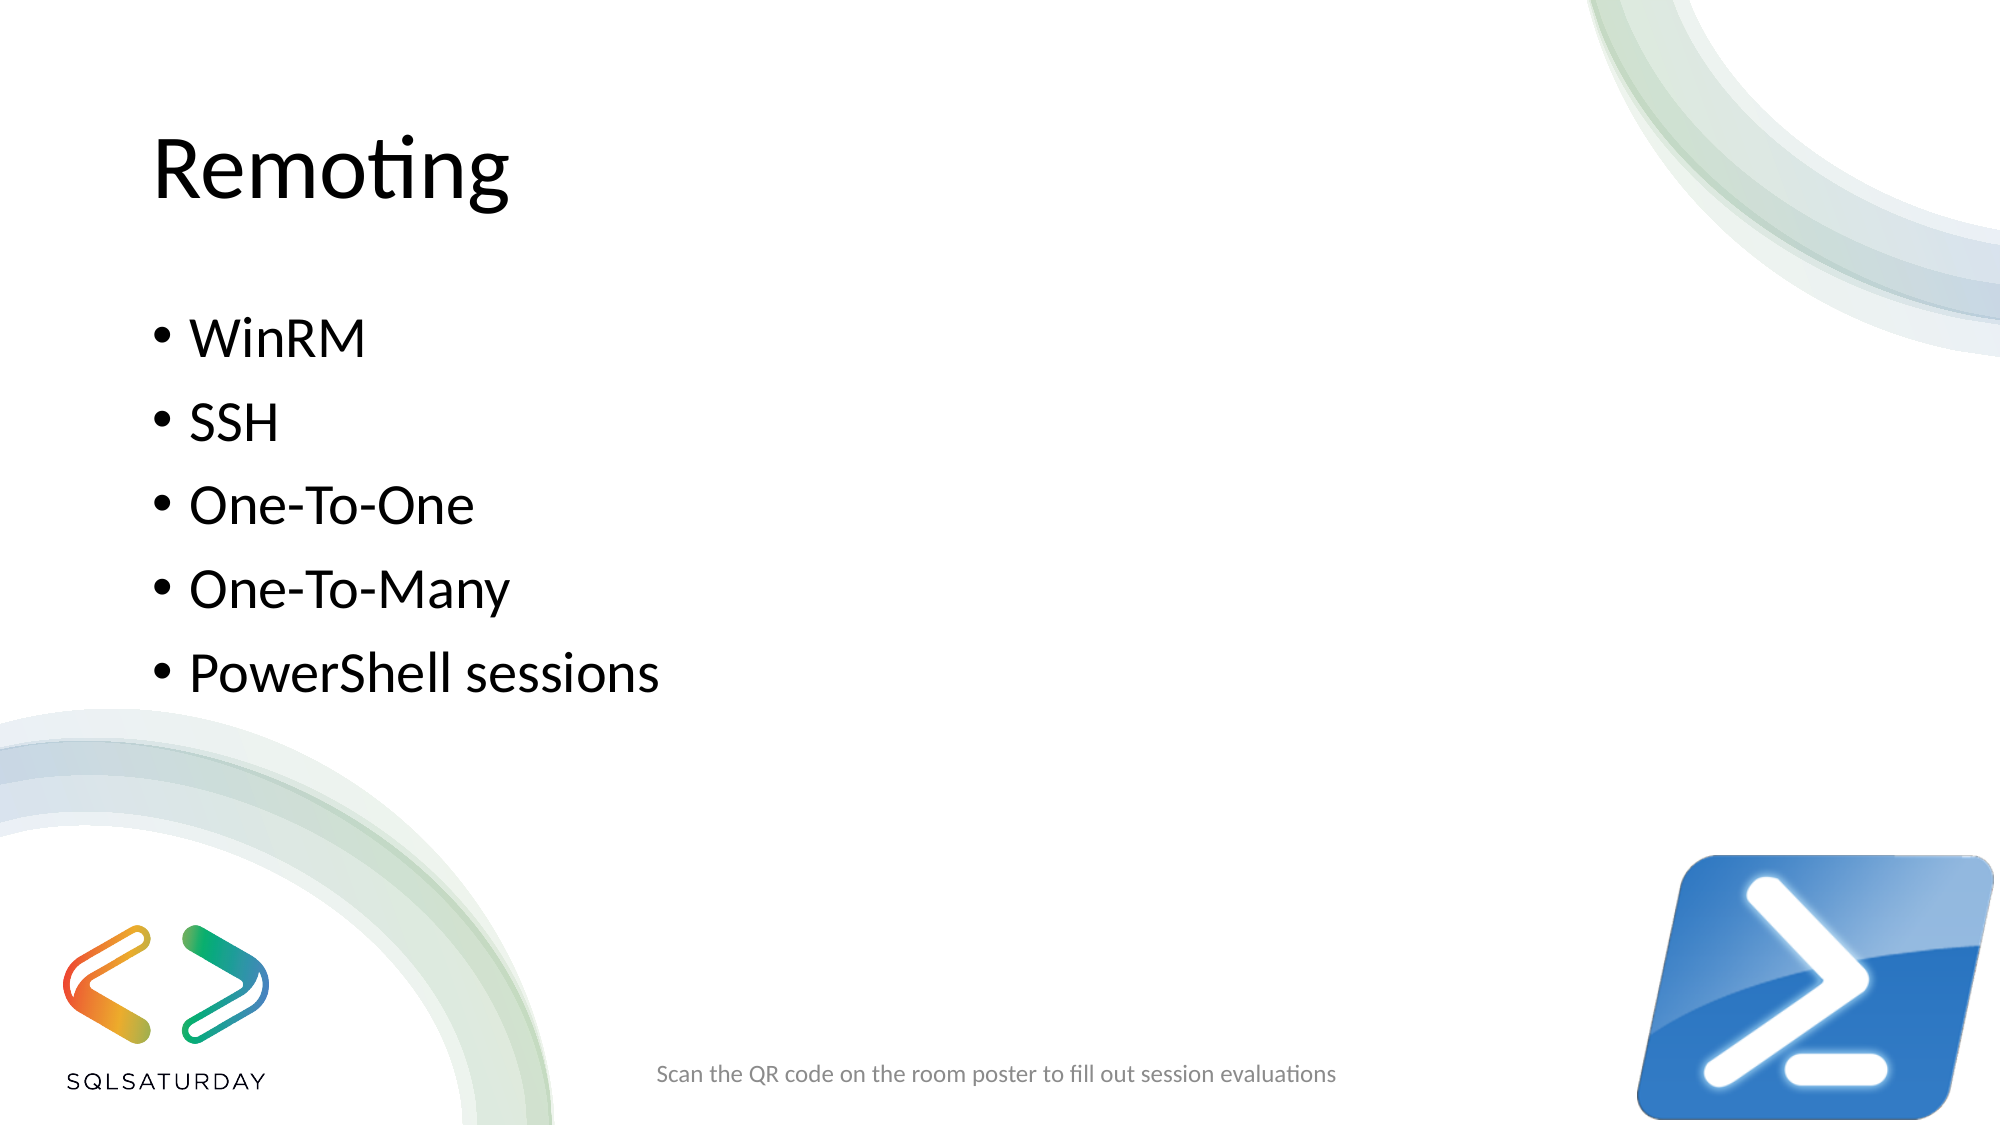

# Remoting
WinRM
SSH
One-To-One
One-To-Many
PowerShell sessions
Scan the QR code on the room poster to fill out session evaluations